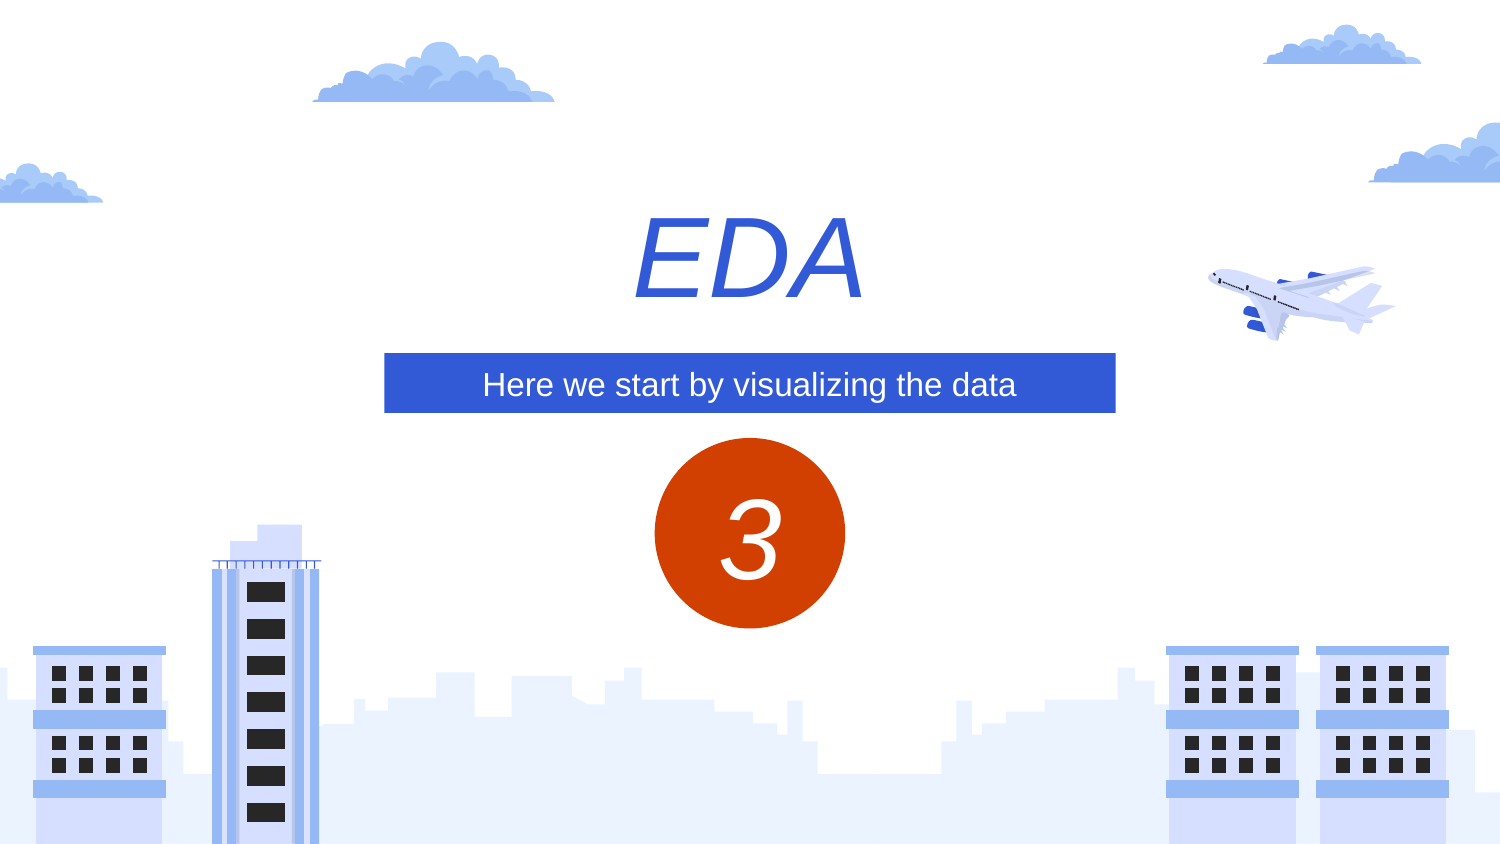

# EDA

Here we start by visualizing the data

3